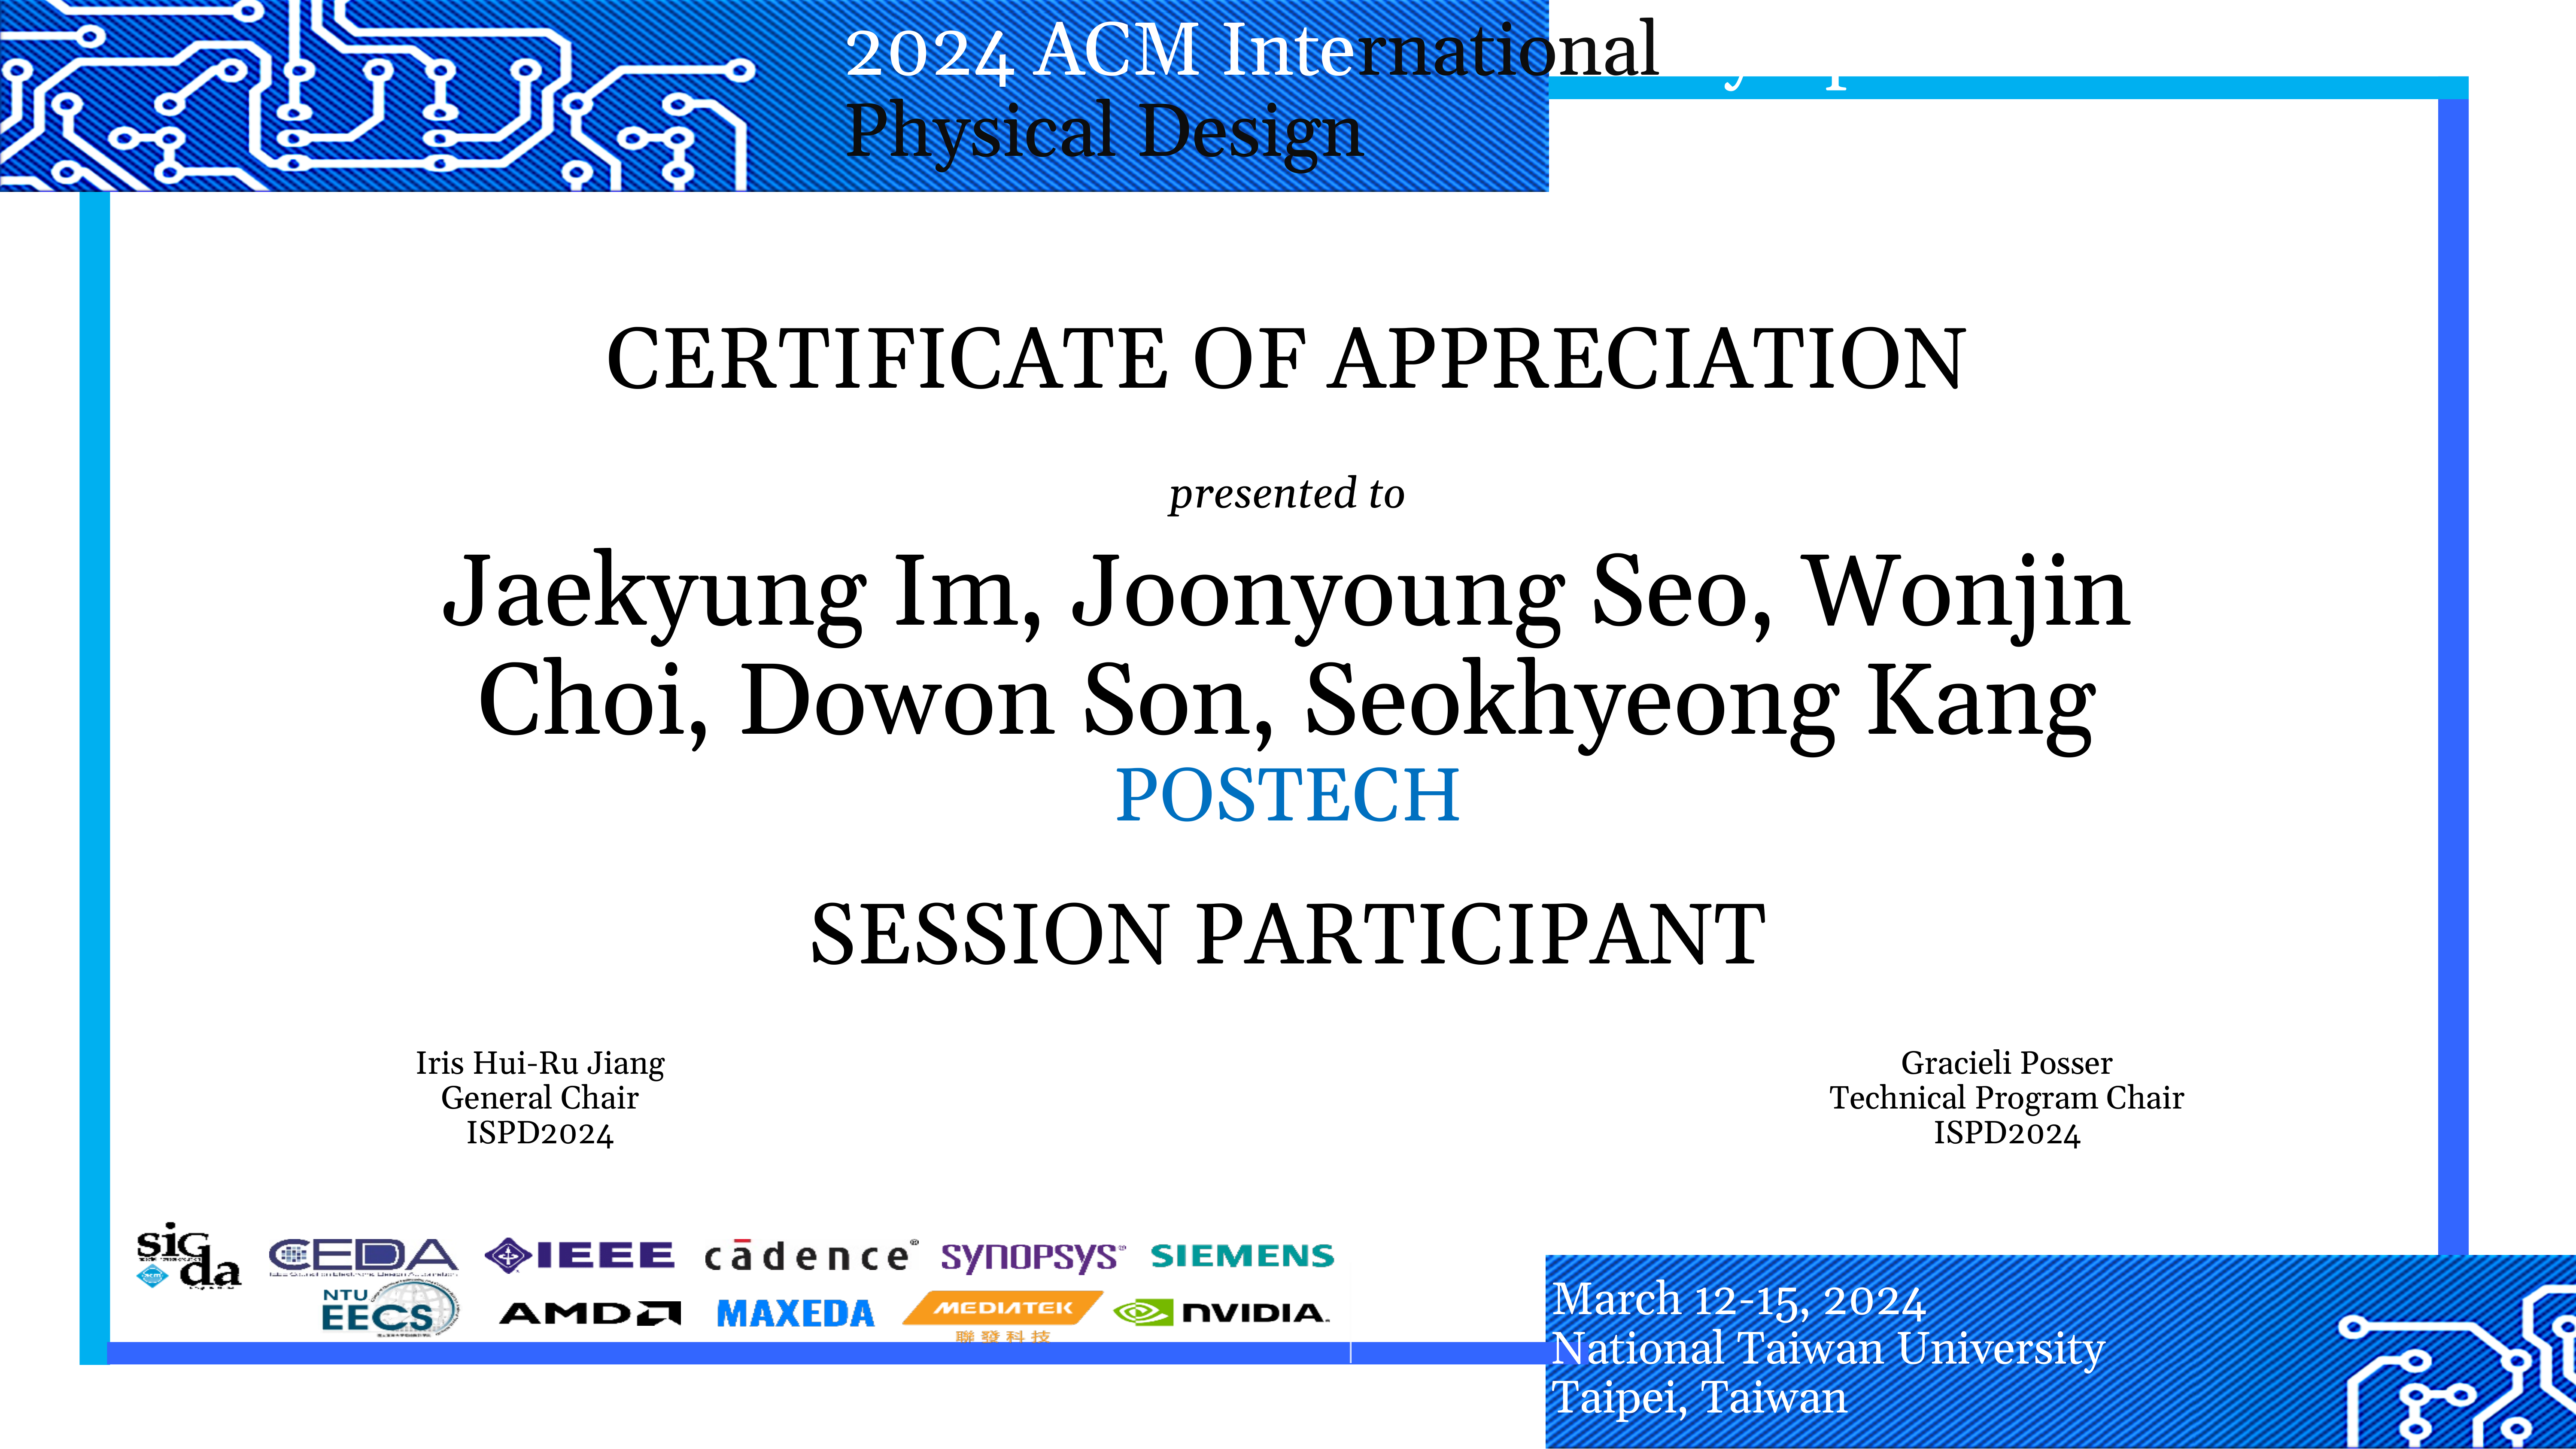

CERTIFICATE OF APPRECIATION
presented to
Jaekyung Im, Joonyoung Seo, Wonjin Choi, Dowon Son, Seokhyeong Kang
POSTECH
Session Participant